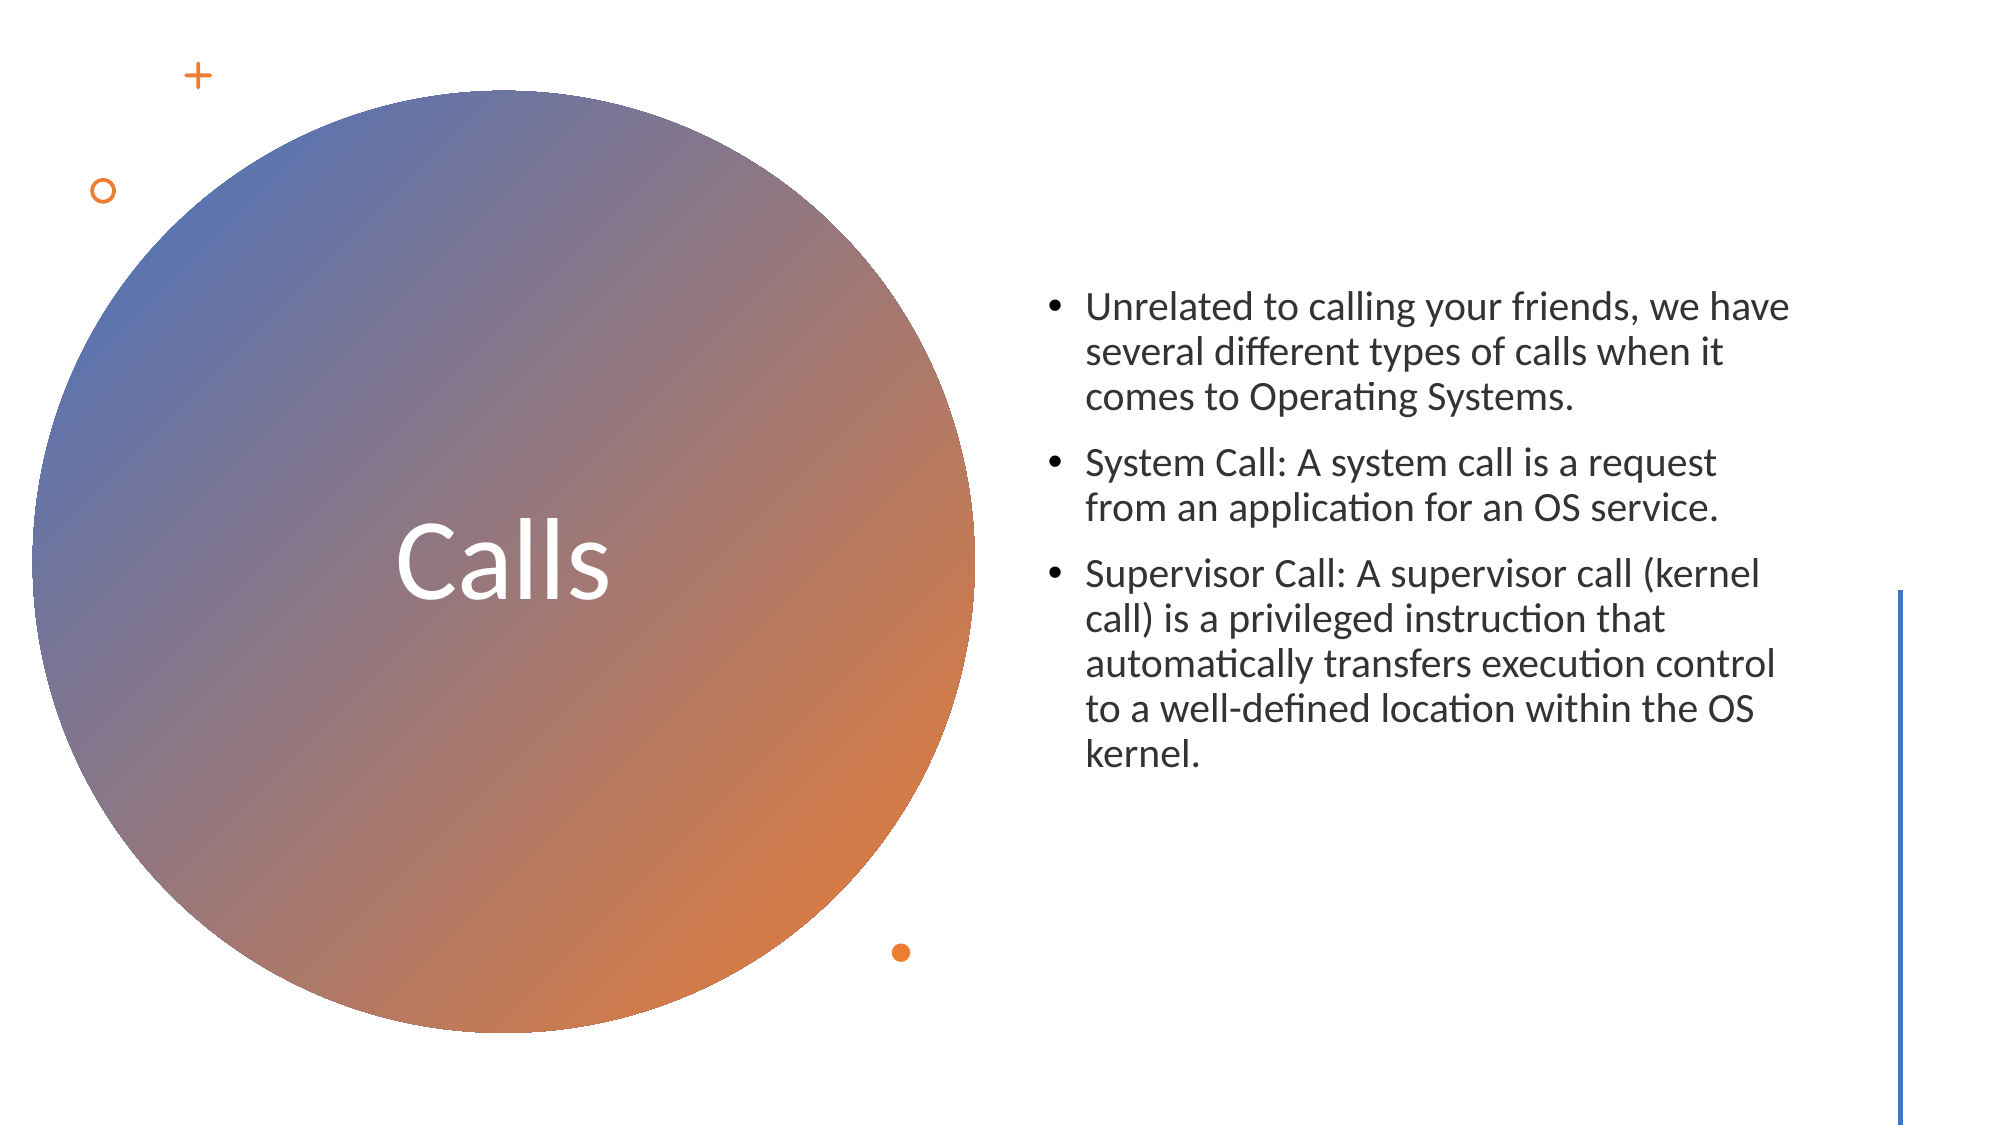

Unrelated to calling your friends, we have several different types of calls when it comes to Operating Systems.
System Call: A system call is a request from an application for an OS service.
Supervisor Call: A supervisor call (kernel call) is a privileged instruction that automatically transfers execution control to a well-defined location within the OS kernel.

# Calls